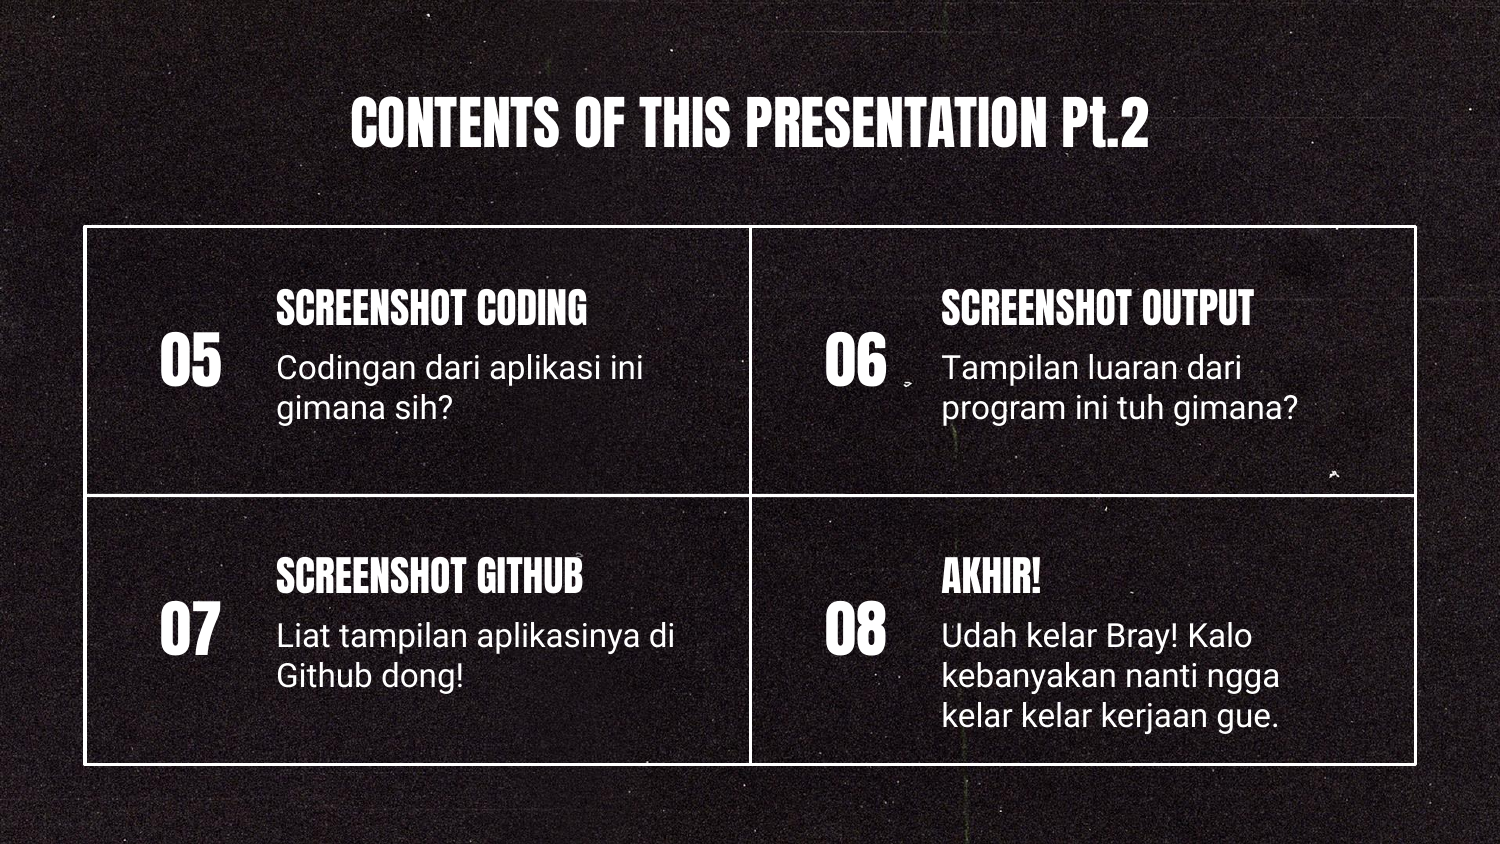

CONTENTS OF THIS PRESENTATION Pt.2

SCREENSHOT CODING
SCREENSHOT OUTPUT
# 05
06
Codingan dari aplikasi ini gimana sih?
Tampilan luaran dari program ini tuh gimana?
SCREENSHOT GITHUB
AKHIR!
07
08
Liat tampilan aplikasinya di Github dong!
Udah kelar Bray! Kalo kebanyakan nanti ngga kelar kelar kerjaan gue.